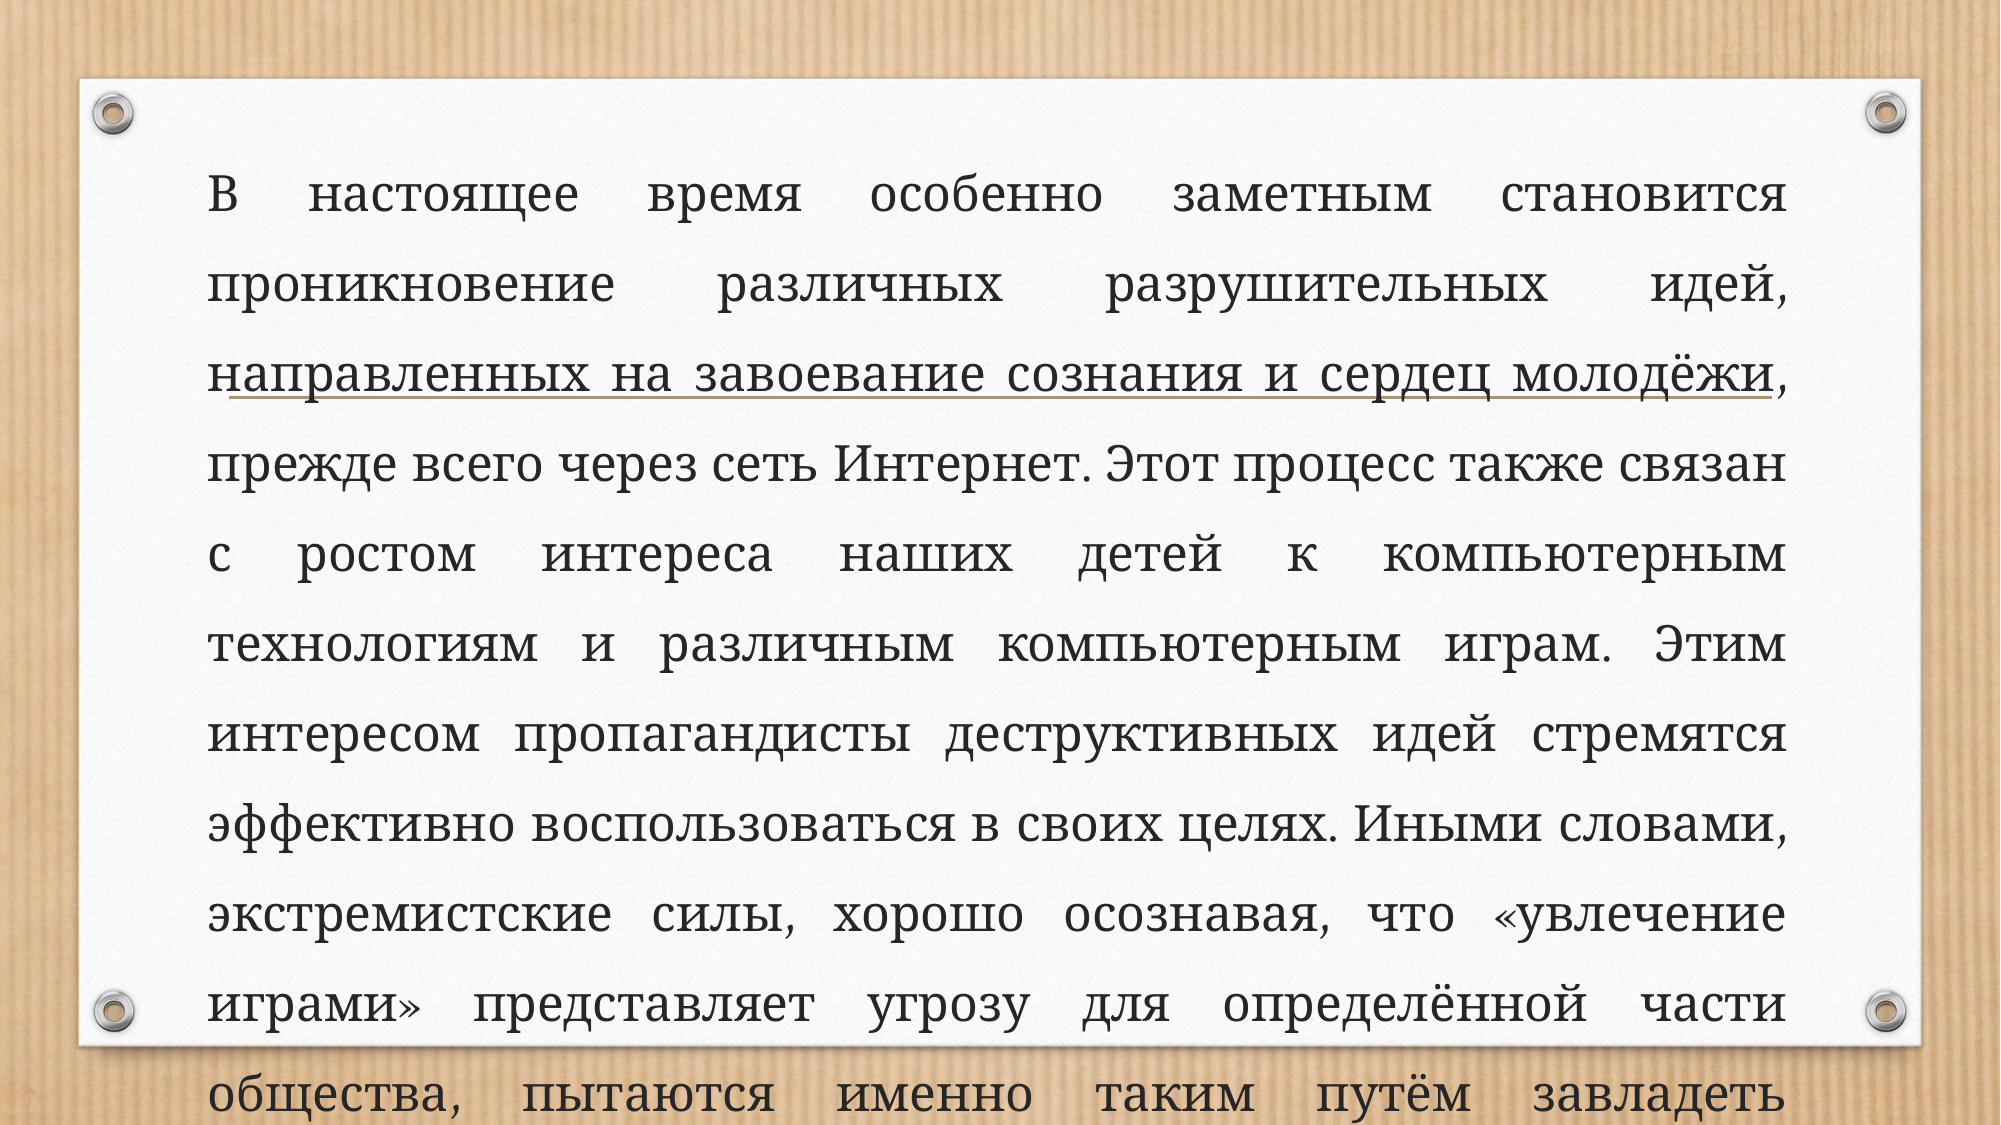

В настоящее время особенно заметным становится проникновение различных разрушительных идей, направленных на завоевание сознания и сердец молодёжи, прежде всего через сеть Интернет. Этот процесс также связан с ростом интереса наших детей к компьютерным технологиям и различным компьютерным играм. Этим интересом пропагандисты деструктивных идей стремятся эффективно воспользоваться в своих целях. Иными словами, экстремистские силы, хорошо осознавая, что «увлечение играми» представляет угрозу для определённой части общества, пытаются именно таким путём завладеть сознанием подростков и молодёжи.